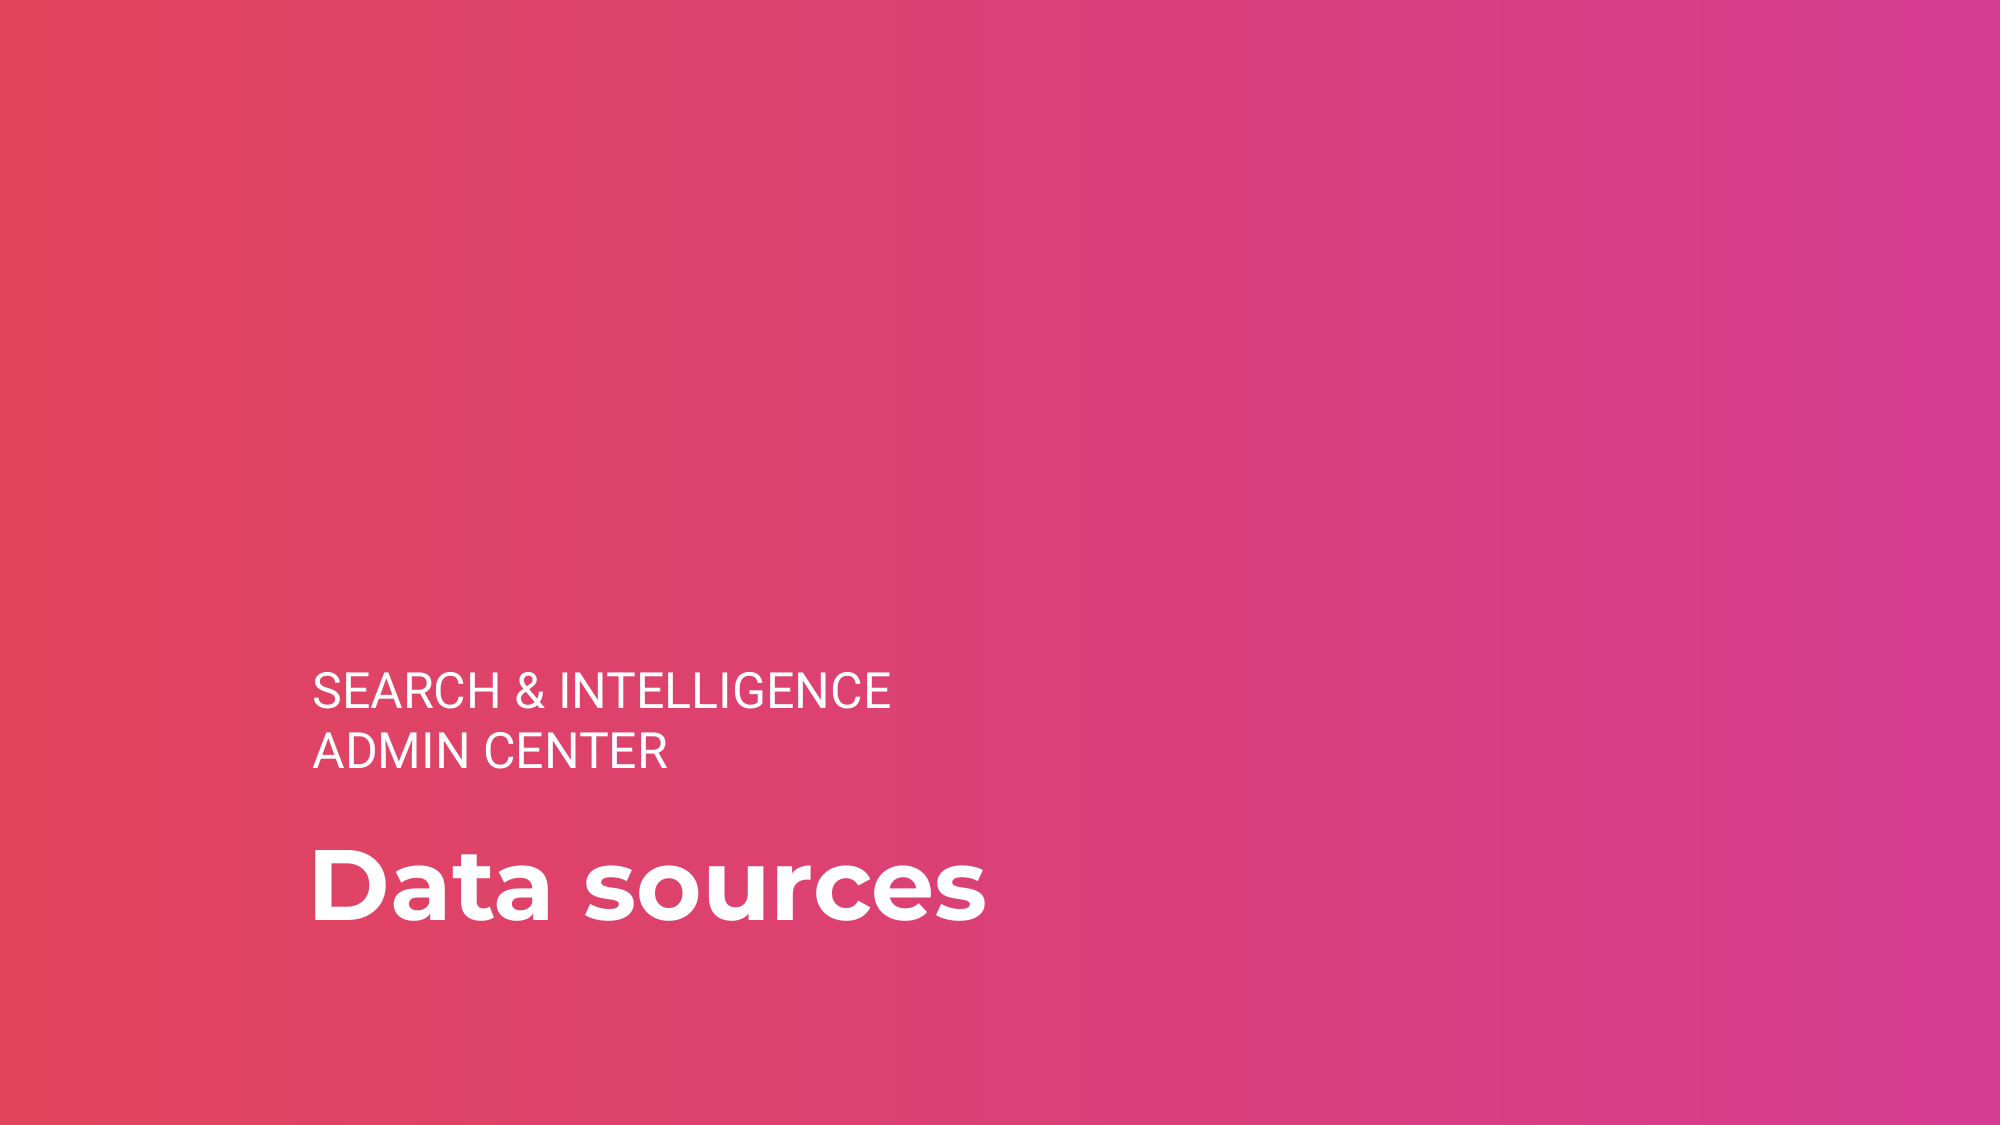

Search & Intelligence Admin Center

# Data sources